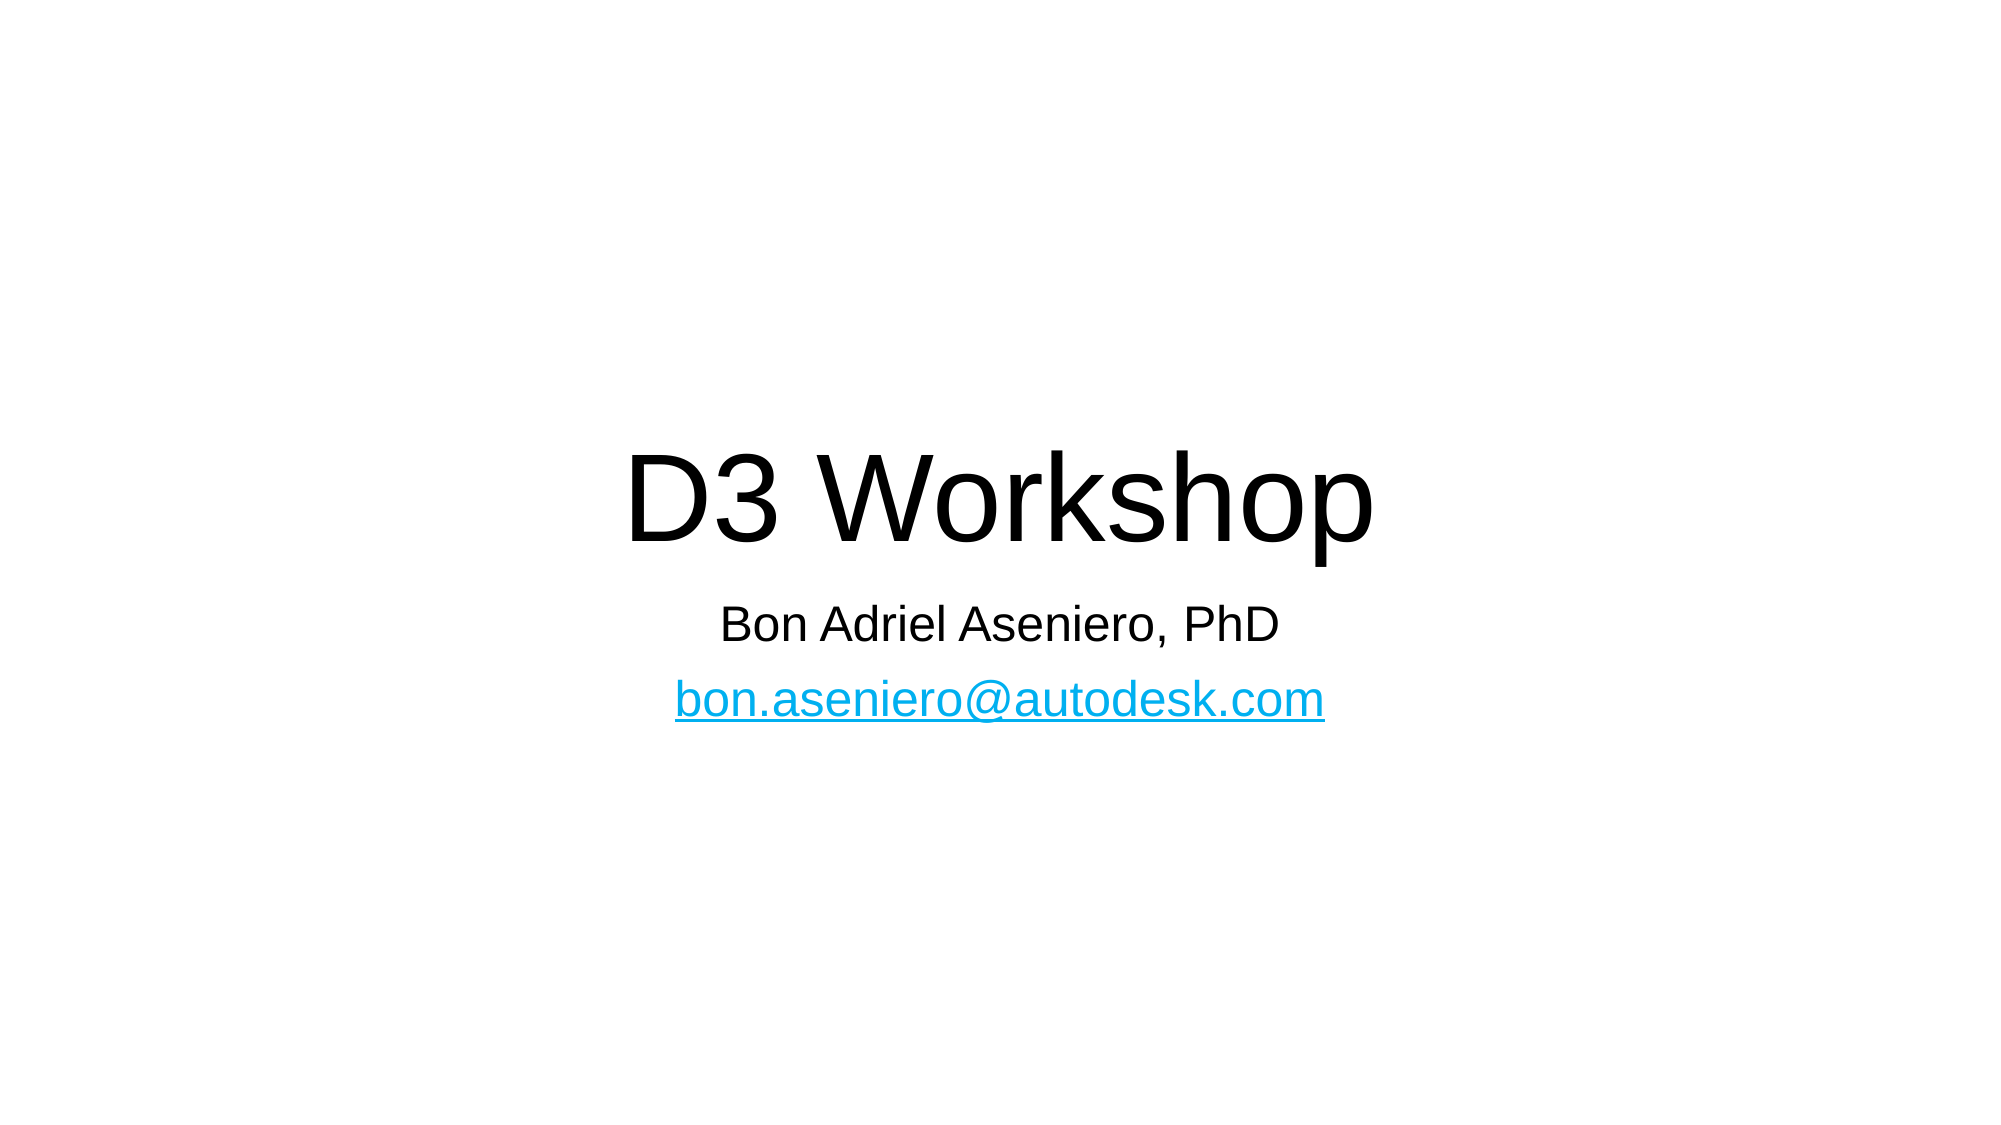

# D3 Workshop
Bon Adriel Aseniero, PhD
bon.aseniero@autodesk.com